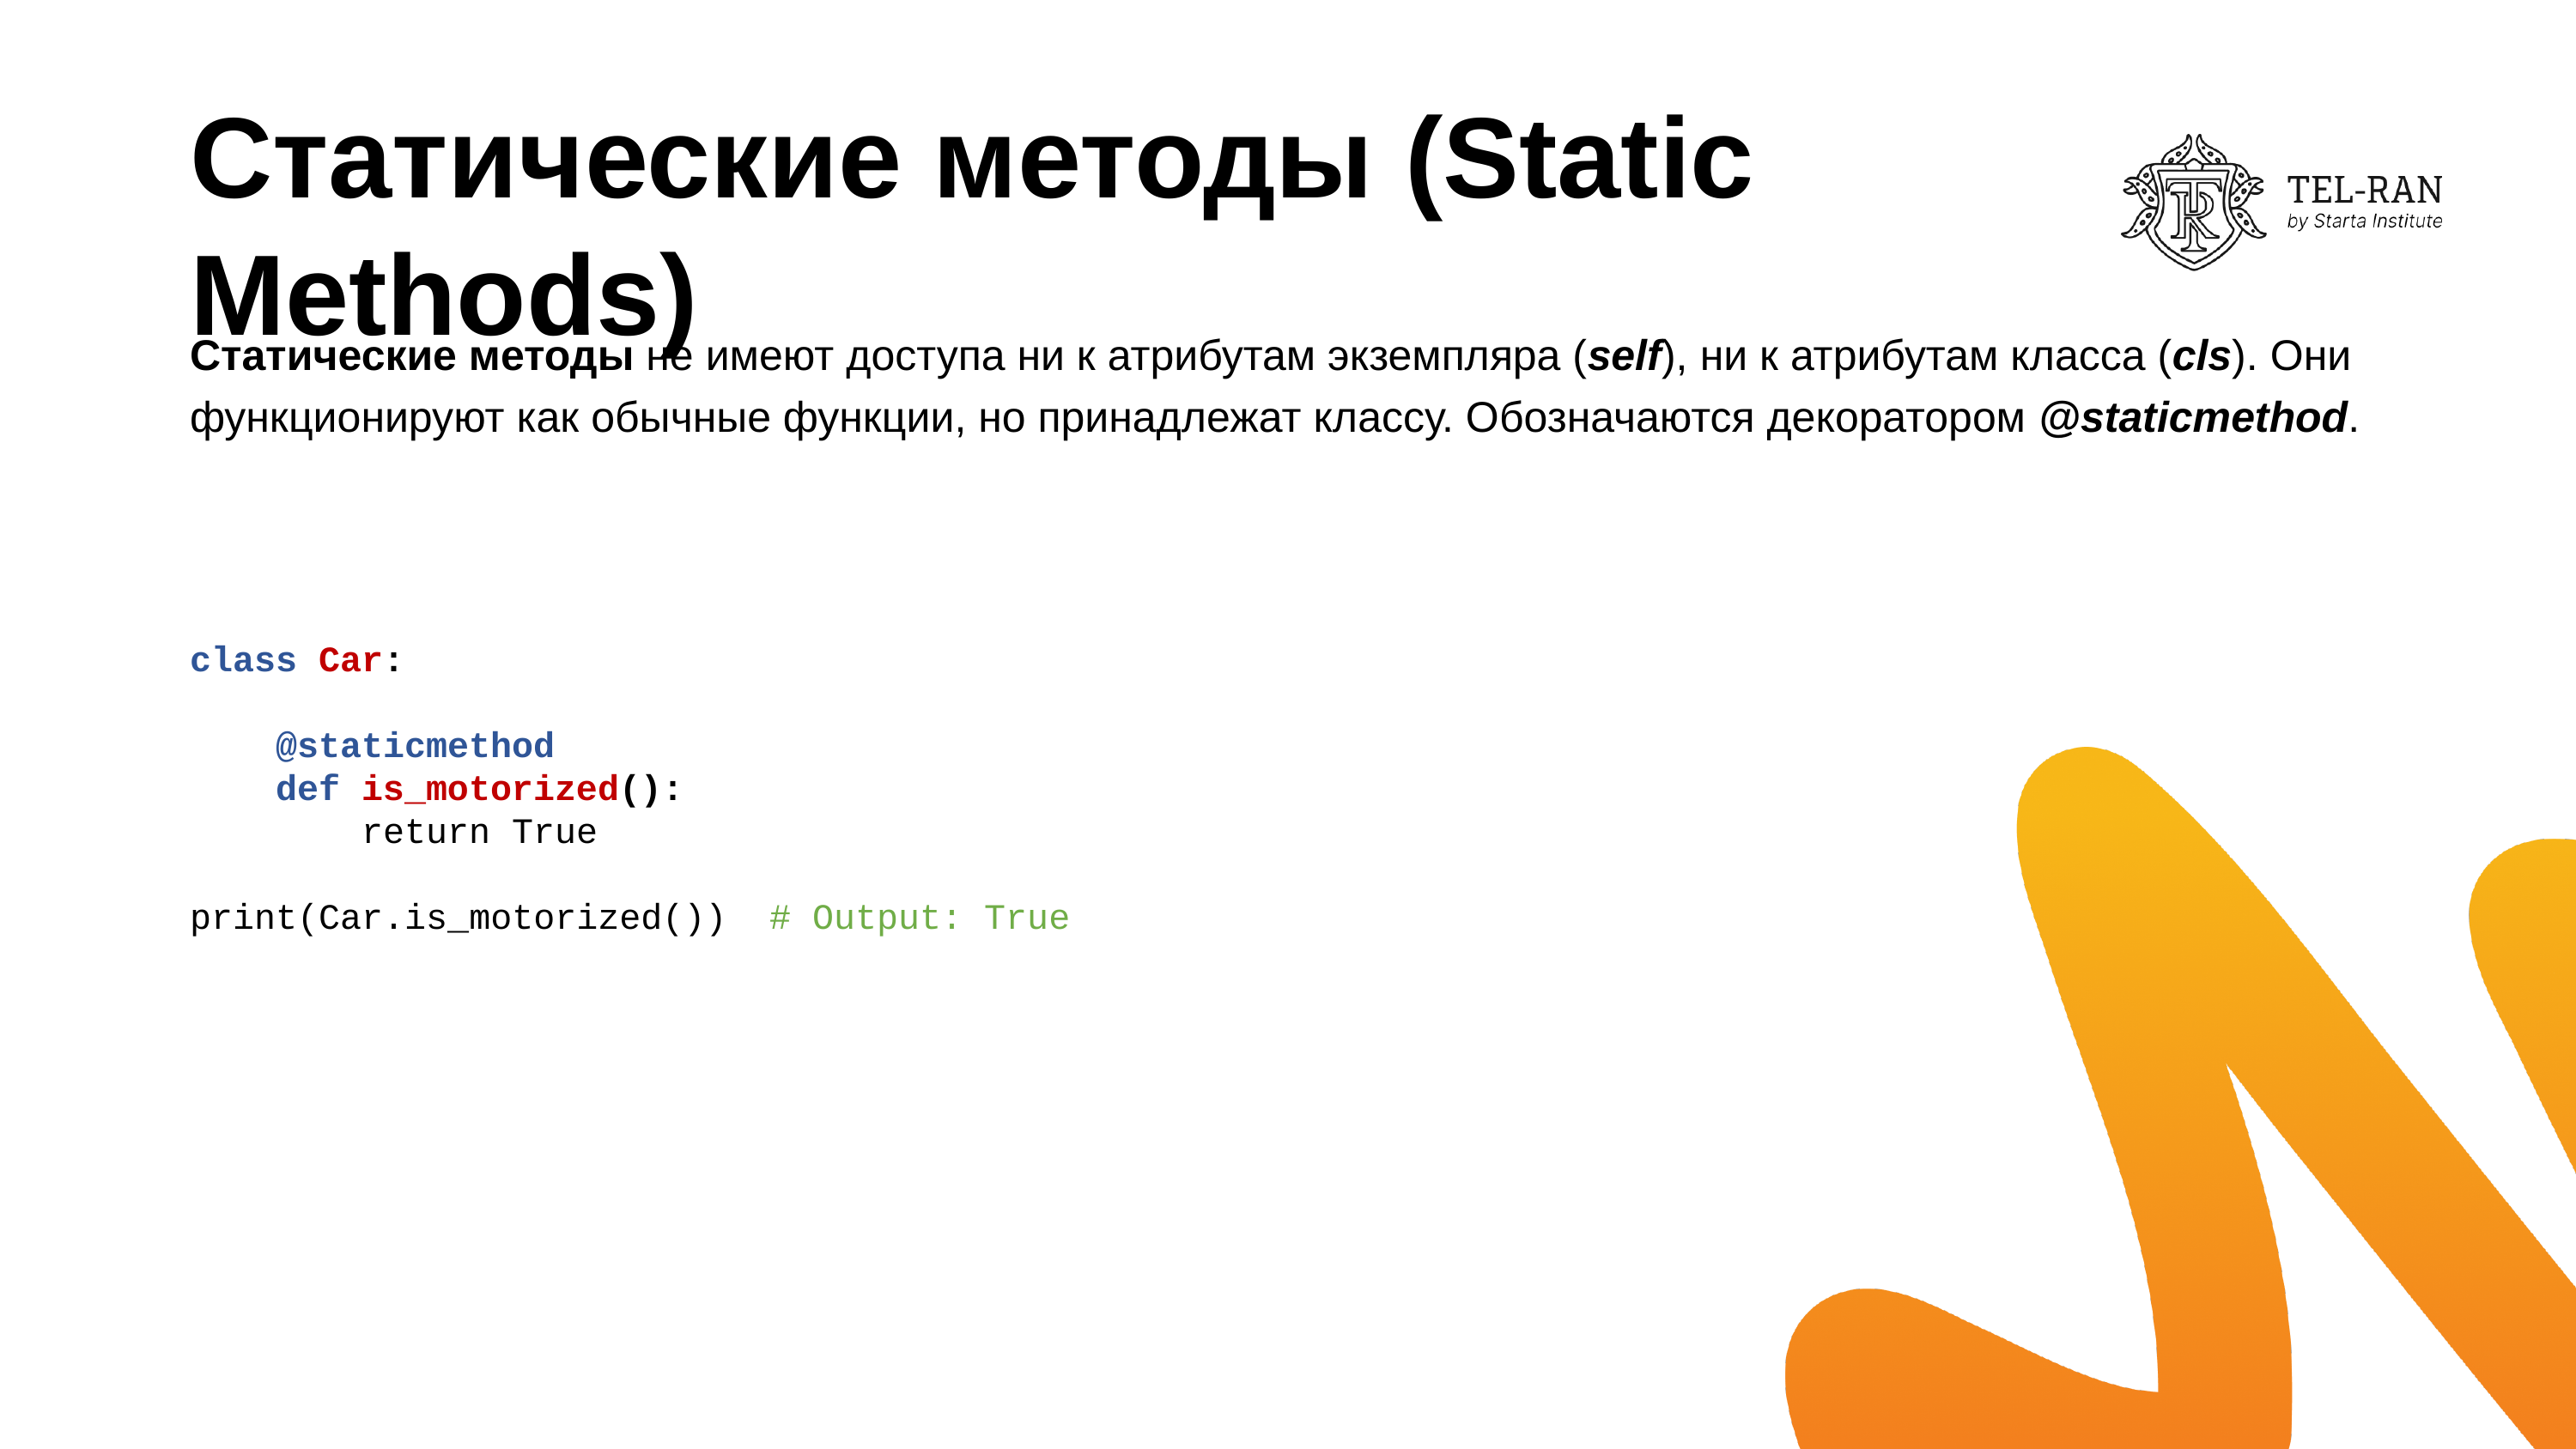

# Статические методы (Static Methods)
Статические методы не имеют доступа ни к атрибутам экземпляра (self), ни к атрибутам класса (cls). Они функционируют как обычные функции, но принадлежат классу. Обозначаются декоратором @staticmethod.
class Car:

    @staticmethod
    def is_motorized():
        return True

print(Car.is_motorized())  # Output: True